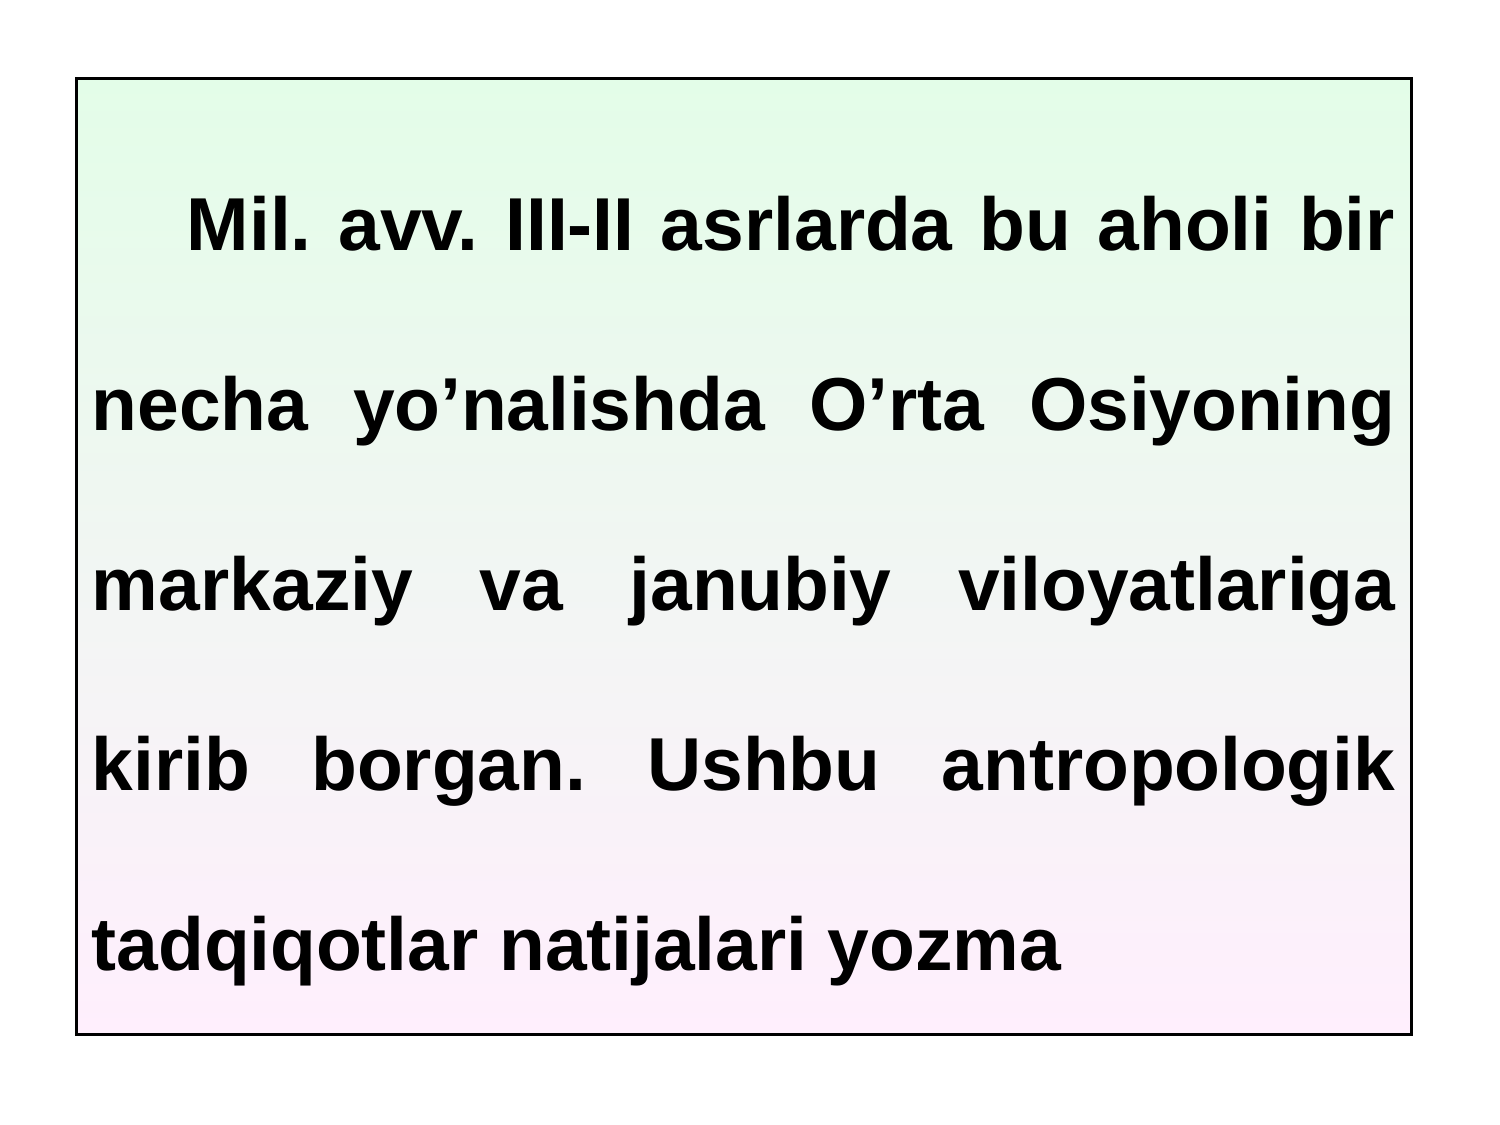

Mil. avv. III-II asrlarda bu aholi bir necha yo’nalishda O’rta Osiyoning markaziy va janubiy viloyatlariga kirib borgan. Ushbu antropologik tadqiqotlar natijalari yozma